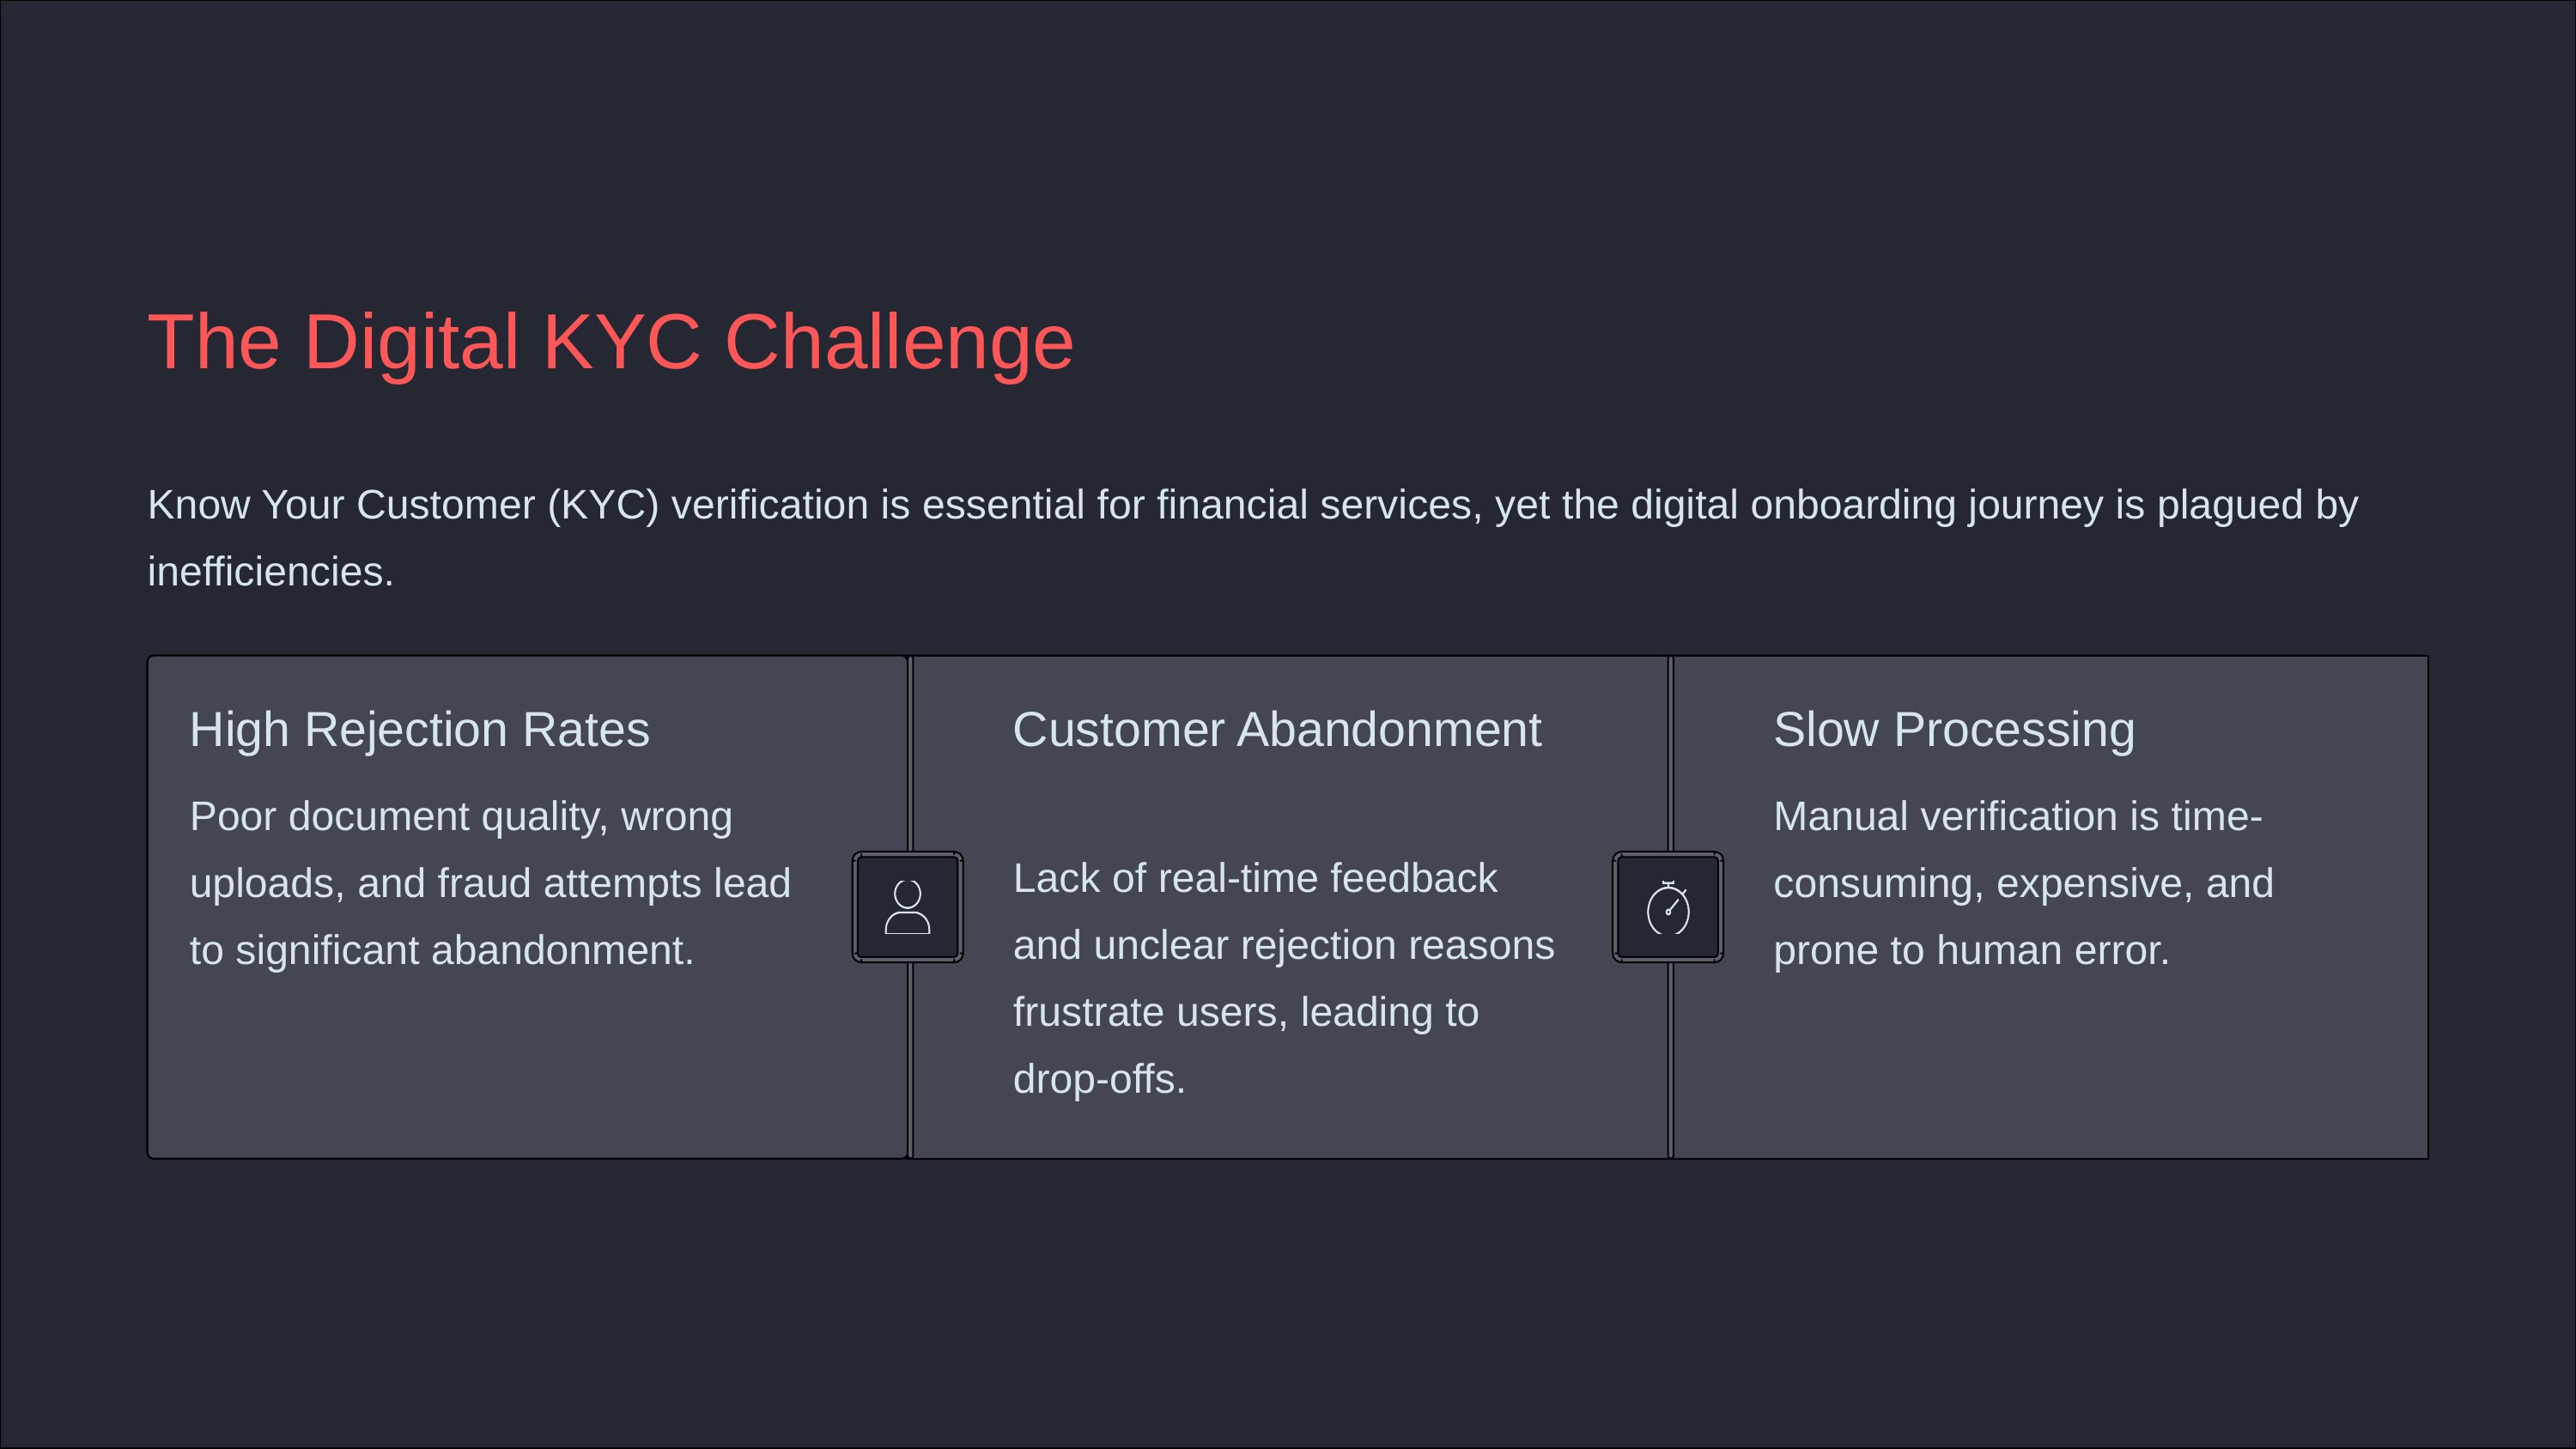

The Digital KYC Challenge
Know Your Customer (KYC) verification is essential for financial services, yet the digital onboarding journey is plagued by inefficiencies.

High Rejection Rates
Customer Abandonment
Slow Processing
Poor document quality, wrong uploads, and fraud attempts lead to significant abandonment.
Manual verification is time-consuming, expensive, and prone to human error.
Lack of real-time feedback and unclear rejection reasons frustrate users, leading to drop-offs.